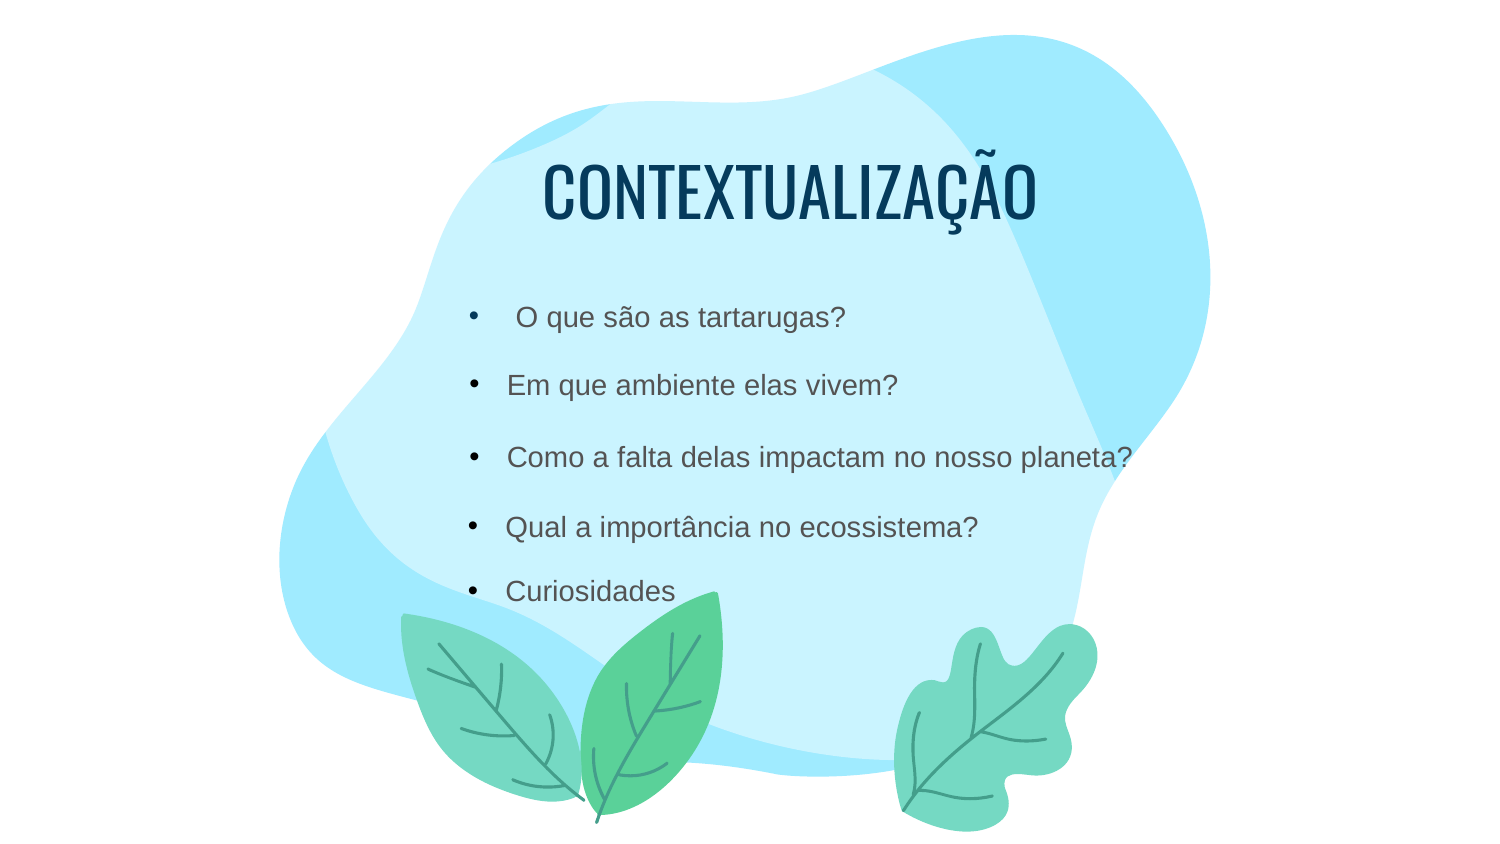

# CONTEXTUALIZAÇÃO
O que são as tartarugas?

Em que ambiente elas vivem?

Como a falta delas impactam no nosso planeta?
Qual a importância no ecossistema?
Curiosidades